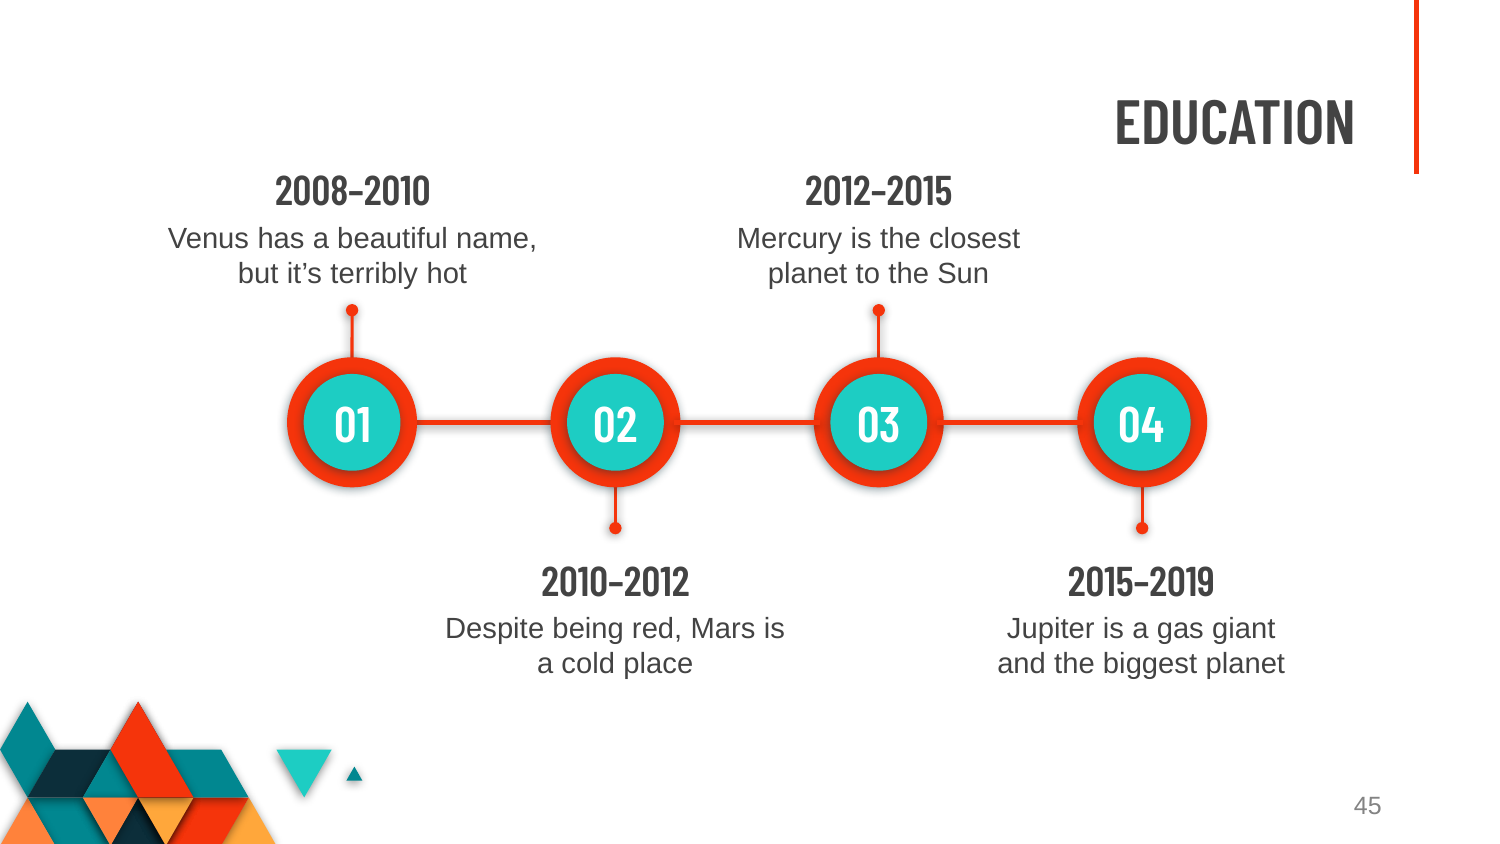

# EDUCATION
2012–2015
Mercury is the closest planet to the Sun
2008–2010
Venus has a beautiful name, but it’s terribly hot

01
02
03
04
2010–2012
2015–2019
Jupiter is a gas giant and the biggest planet
Despite being red, Mars is a cold place
45